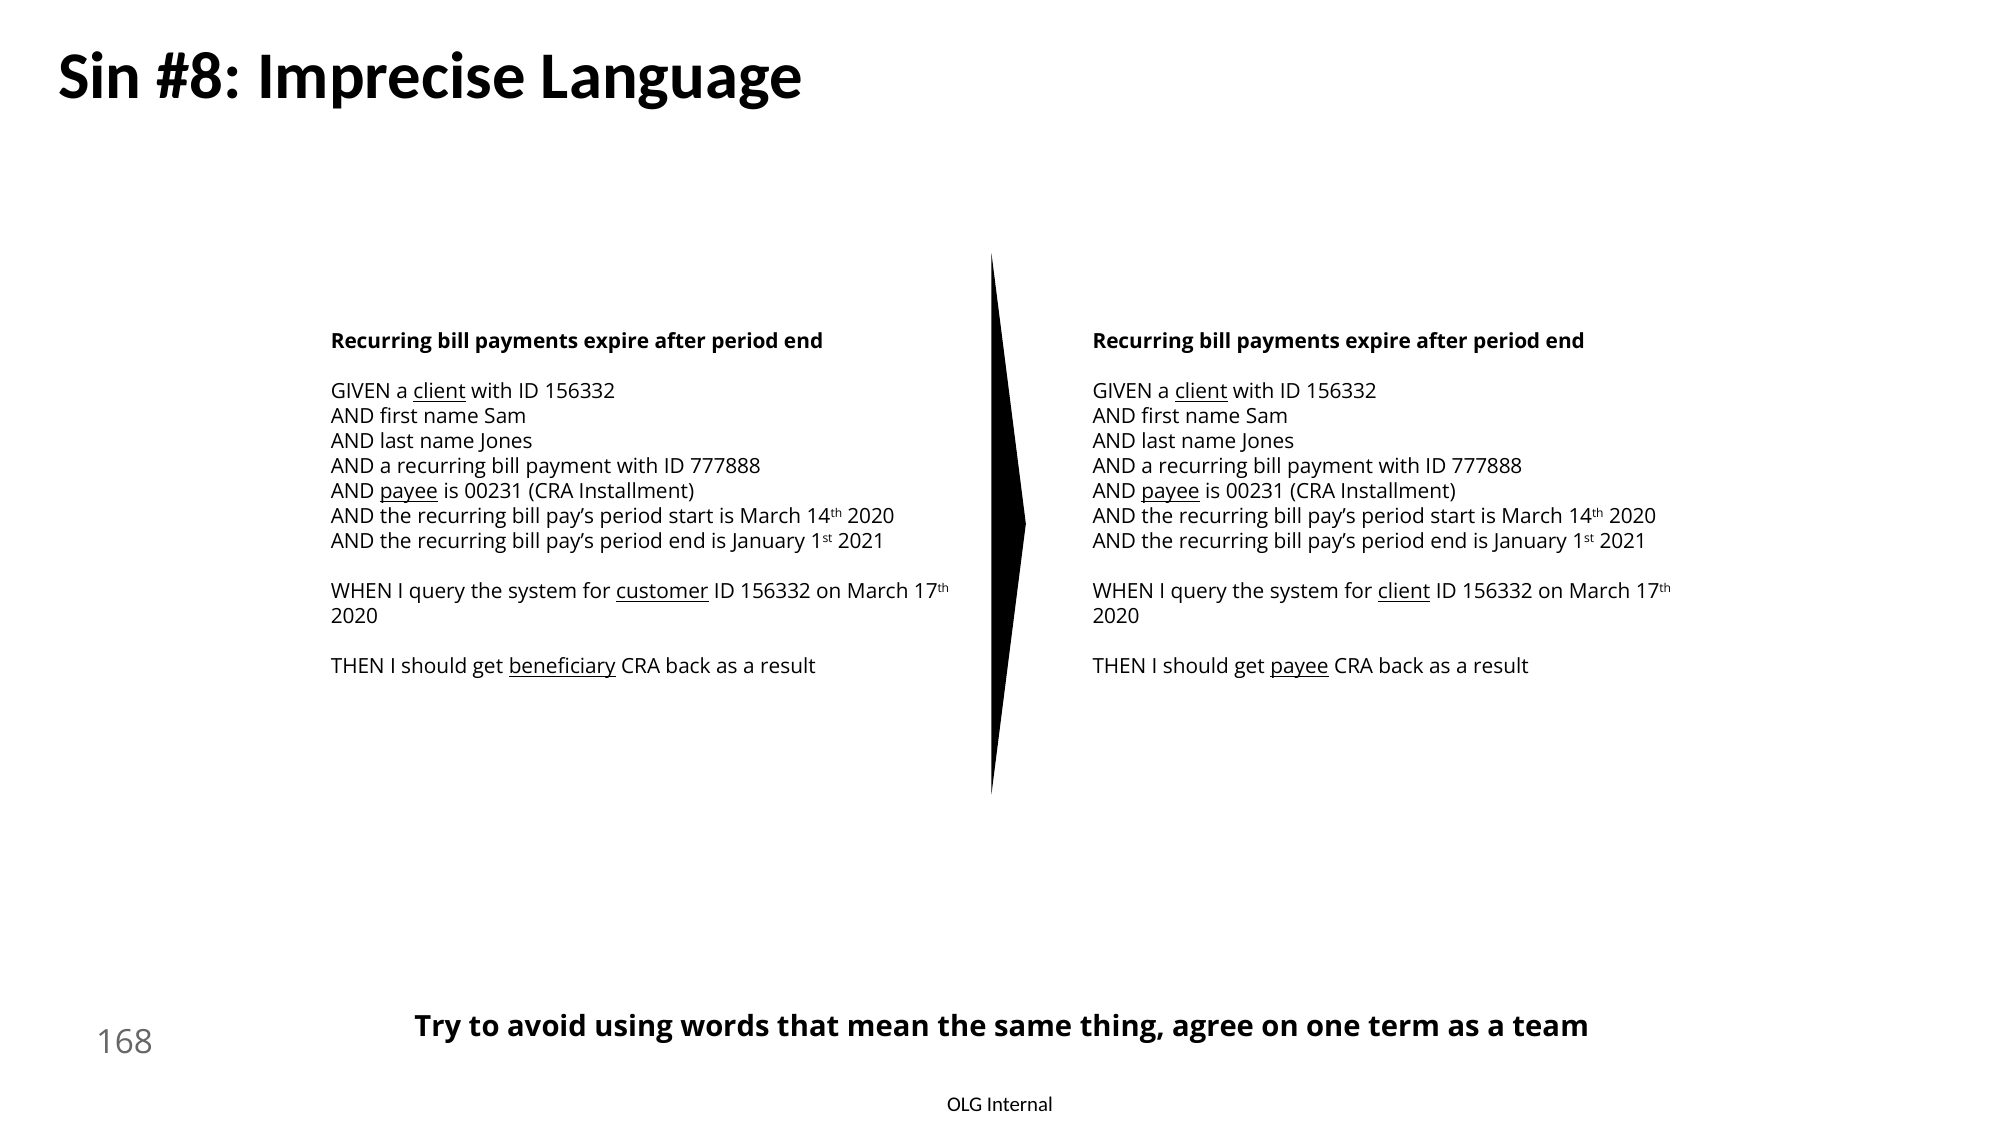

Sin #8: Imprecise Language
Recurring bill payments expire after period end

GIVEN a client with ID 156332
AND first name Sam
AND last name Jones
AND a recurring bill payment with ID 777888
AND payee is 00231 (CRA Installment)
AND the recurring bill pay’s period start is March 14th 2020
AND the recurring bill pay’s period end is January 1st 2021

WHEN I query the system for customer ID 156332 on March 17th 2020

THEN I should get beneficiary CRA back as a result
Recurring bill payments expire after period end

GIVEN a client with ID 156332
AND first name Sam
AND last name Jones
AND a recurring bill payment with ID 777888
AND payee is 00231 (CRA Installment)
AND the recurring bill pay’s period start is March 14th 2020
AND the recurring bill pay’s period end is January 1st 2021

WHEN I query the system for client ID 156332 on March 17th 2020

THEN I should get payee CRA back as a result

Try to avoid using words that mean the same thing, agree on one term as a team